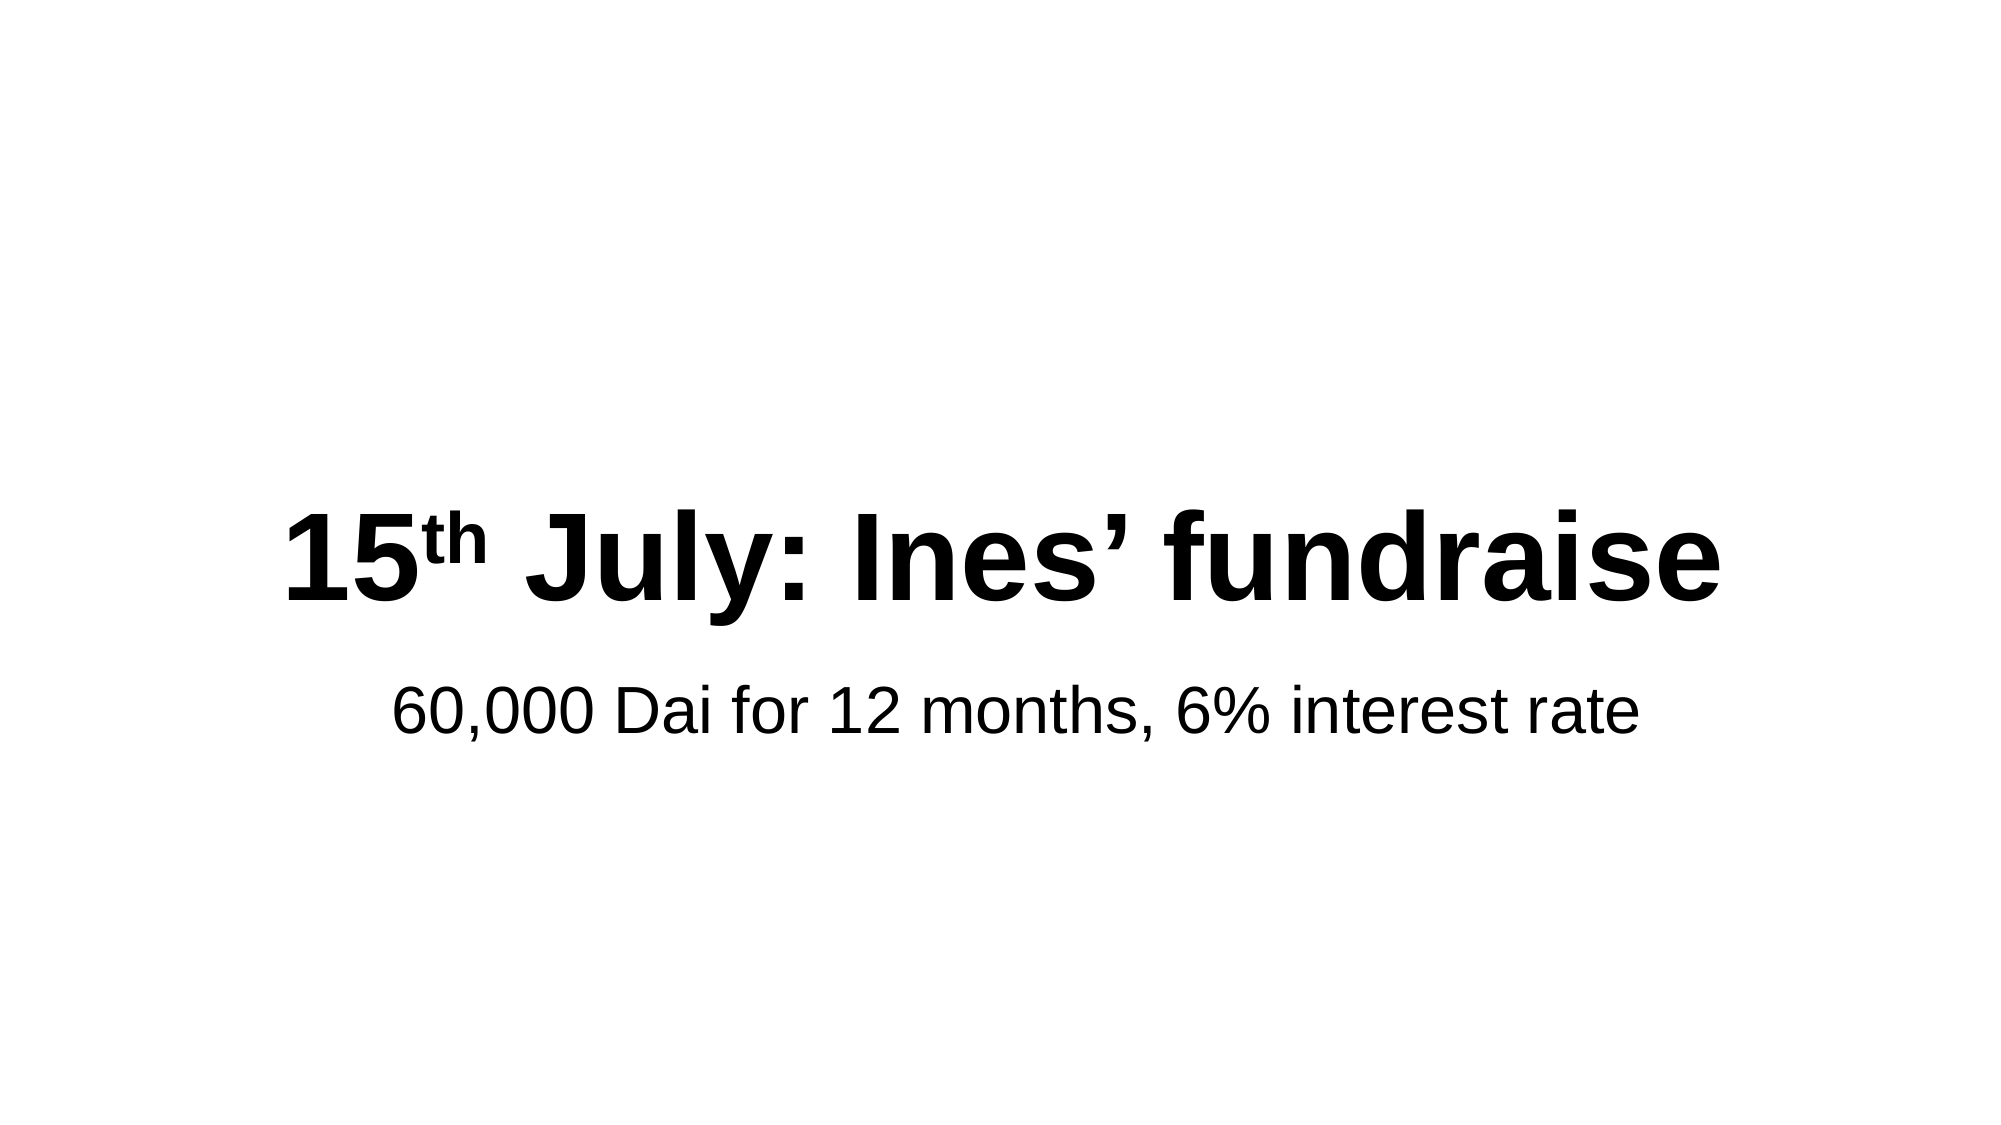

# 15th July: Ines’ fundraise
60,000 Dai for 12 months, 6% interest rate